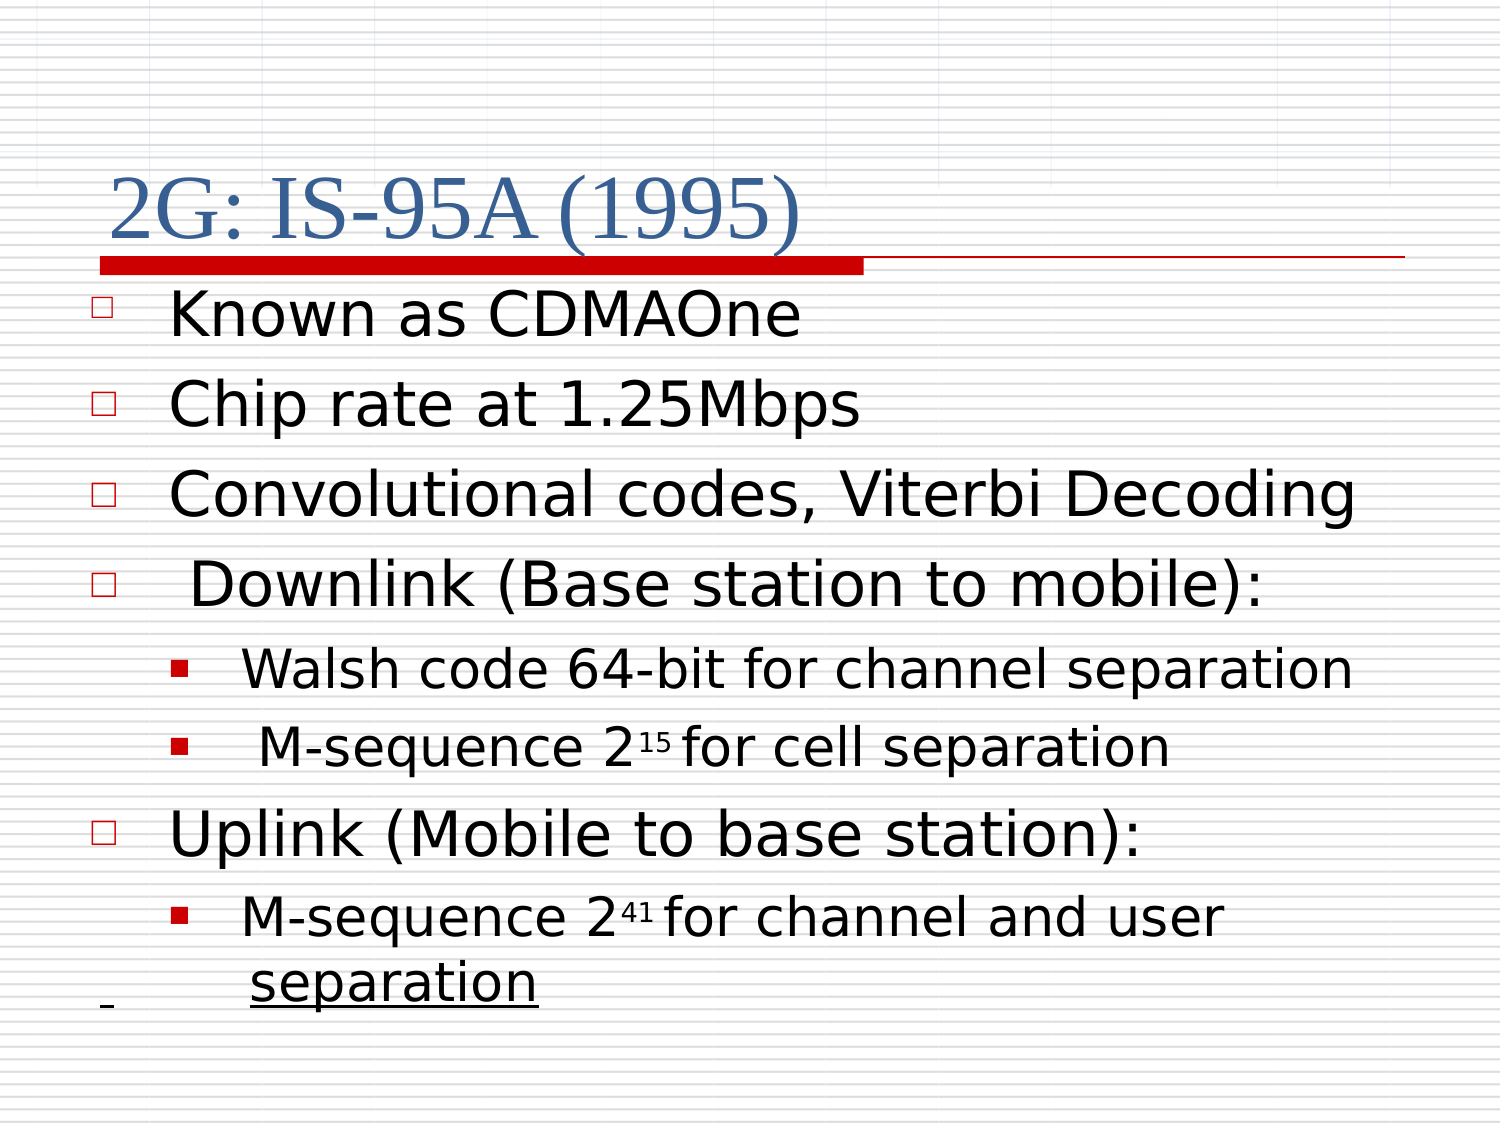

# 2G: IS-95A (1995)

□	Known as CDMAOne  Chip rate at 1.25Mbps
Convolutional codes, Viterbi Decoding  Downlink (Base station to mobile):
□
□
□
Walsh code 64-bit for channel separation  M-sequence 215 for cell separation
■
■
Uplink (Mobile to base station):
□
M-sequence 241 for channel and user
■
 	separation